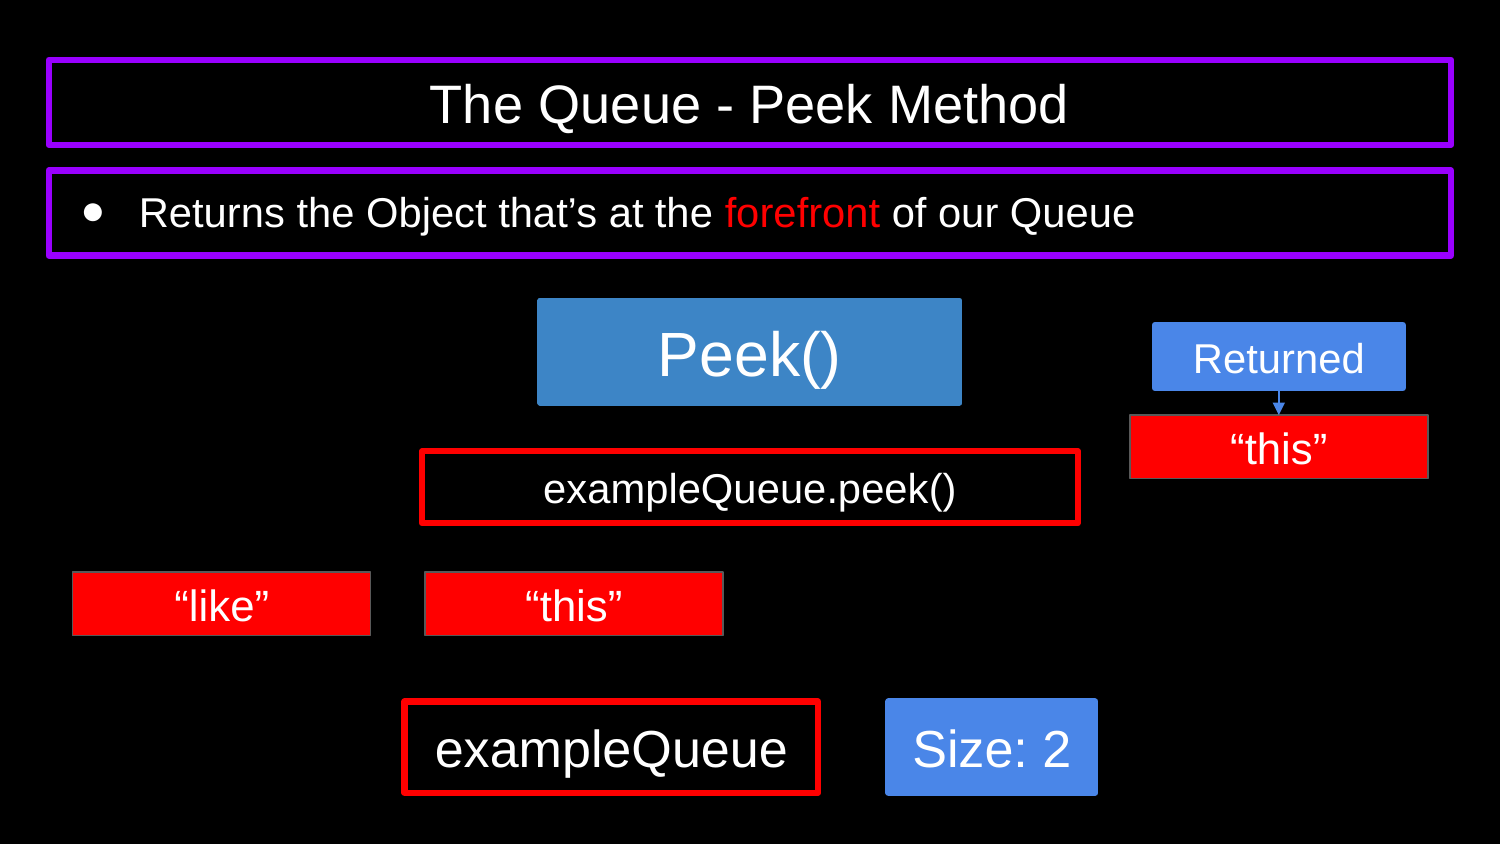

# The Queue - Peek Method
Returns the Object that’s at the forefront of our Queue
Peek()
Peek()
Returned
“this”
exampleQueue.peek()
“like”
“this”
exampleQueue
Size: 2